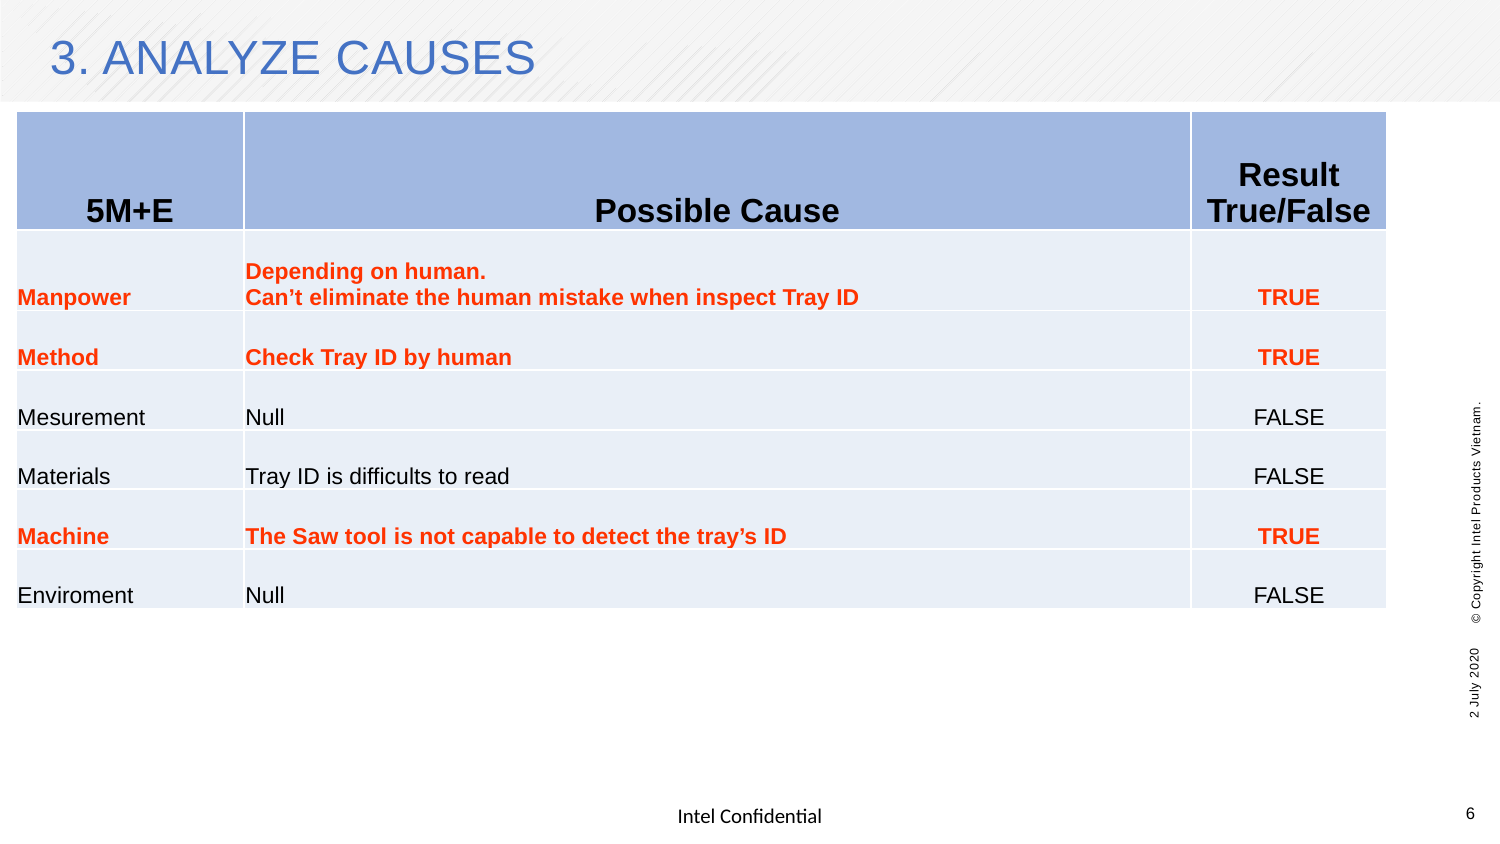

# 3. ANALYZE CAUSES
| 5M+E | Possible Cause | Result True/False |
| --- | --- | --- |
| Manpower | Depending on human. Can’t eliminate the human mistake when inspect Tray ID | TRUE |
| Method | Check Tray ID by human | TRUE |
| Mesurement | Null | FALSE |
| Materials | Tray ID is difficults to read | FALSE |
| Machine | The Saw tool is not capable to detect the tray’s ID | TRUE |
| Enviroment | Null | FALSE |